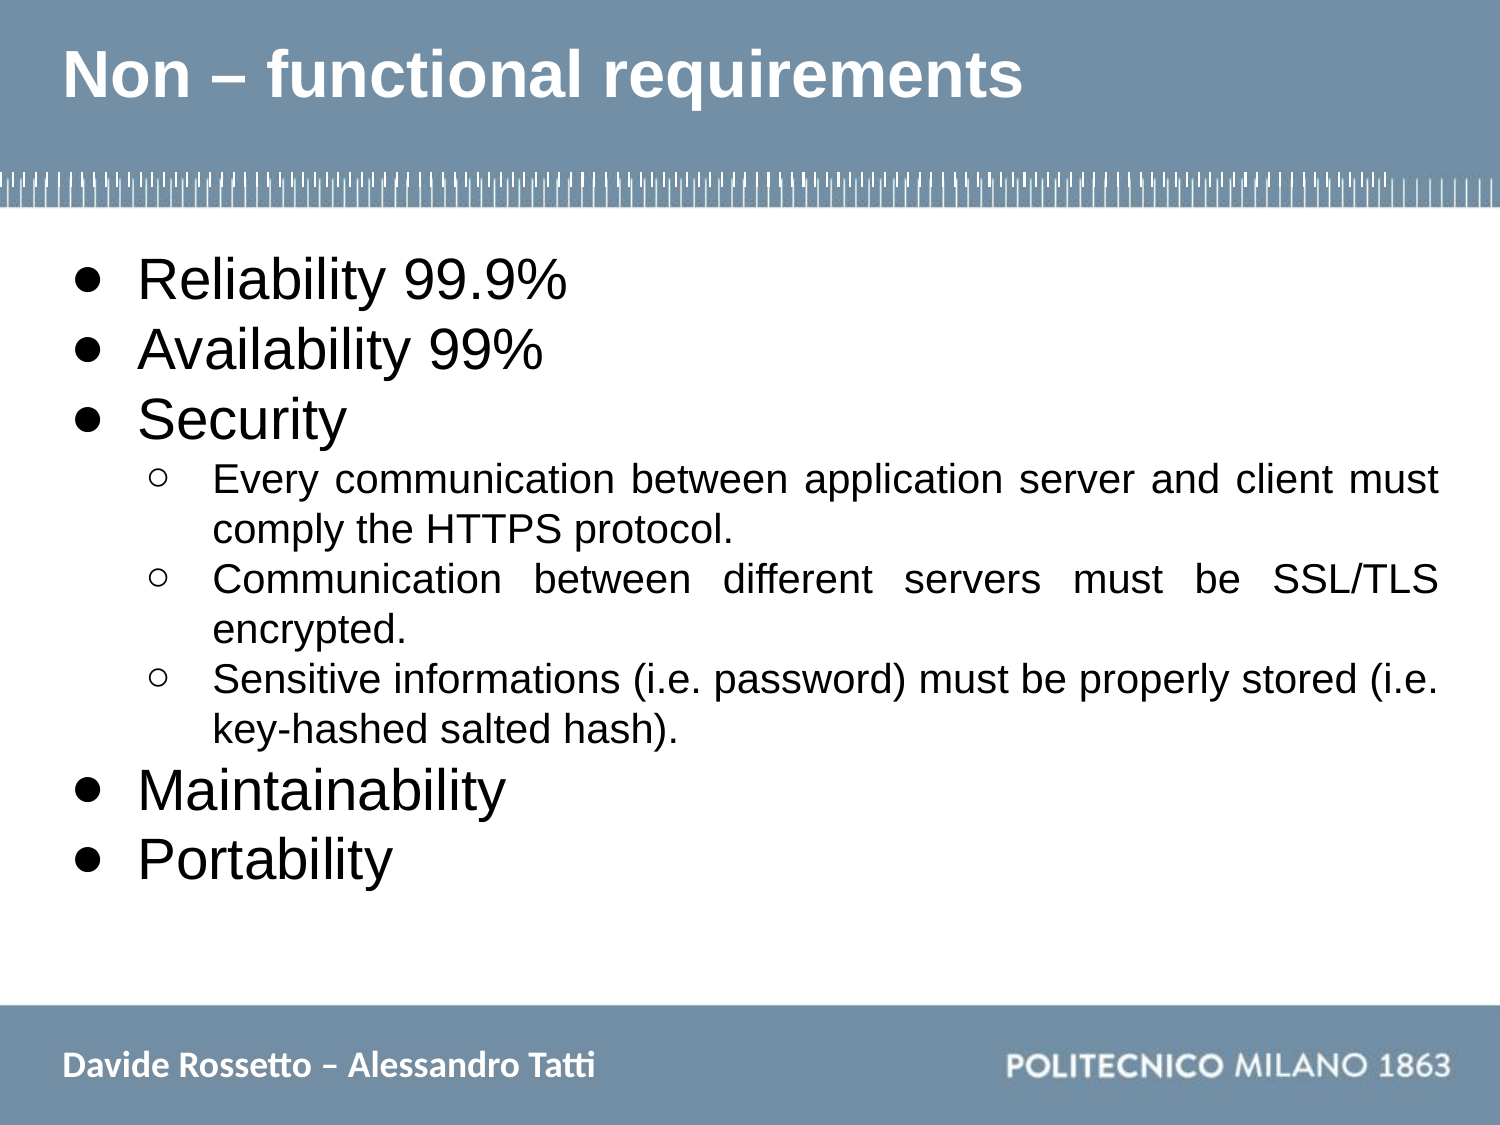

# Non – functional requirements
Reliability 99.9%
Availability 99%
Security
Every communication between application server and client must comply the HTTPS protocol.
Communication between different servers must be SSL/TLS encrypted.
Sensitive informations (i.e. password) must be properly stored (i.e. key-hashed salted hash).
Maintainability
Portability
Davide Rossetto – Alessandro Tatti